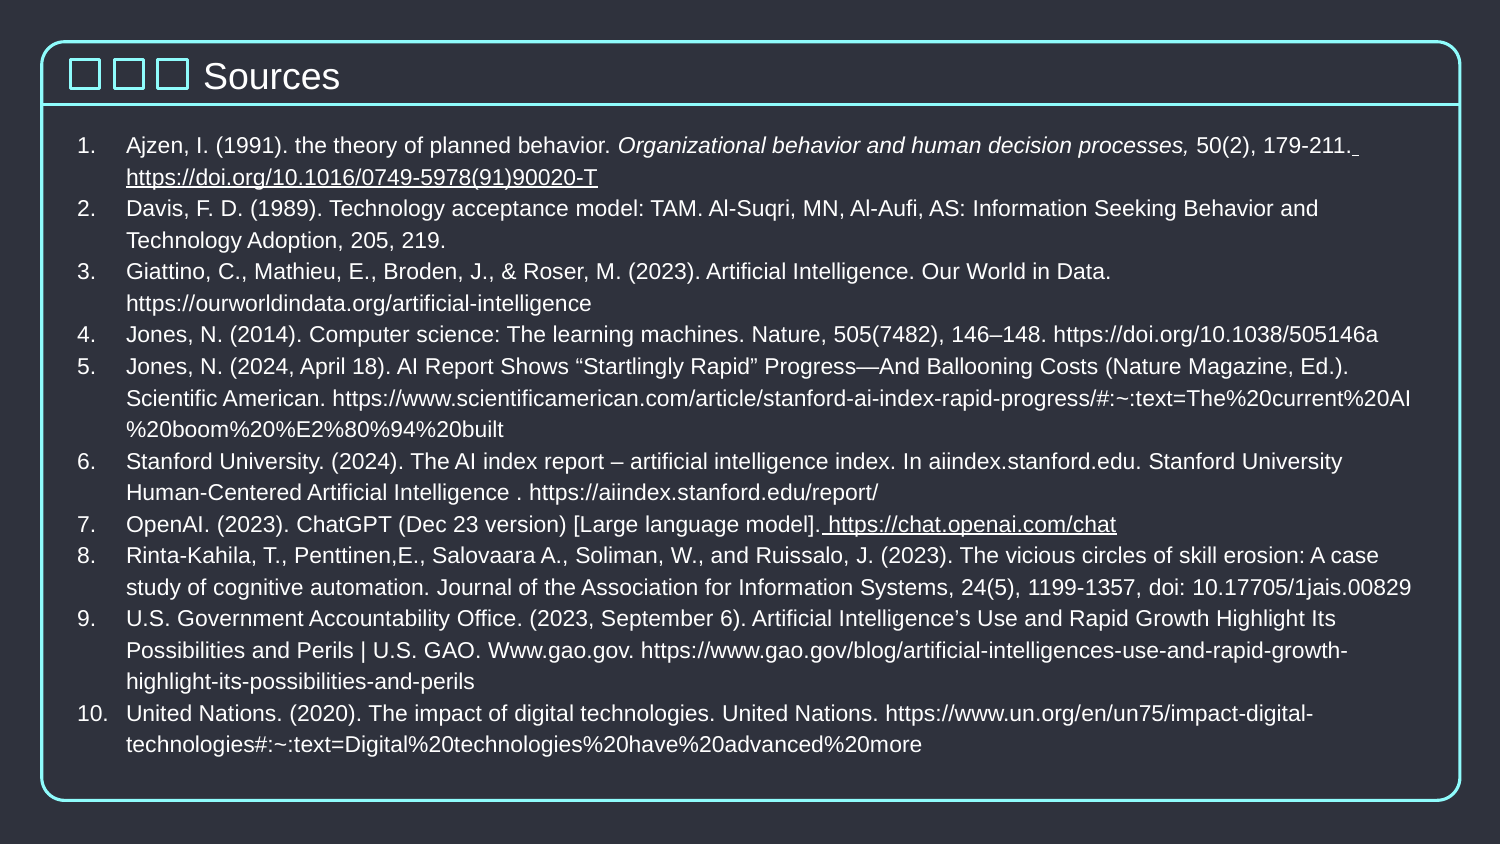

# Sources
Ajzen, I. (1991). the theory of planned behavior. Organizational behavior and human decision processes, 50(2), 179-211. https://doi.org/10.1016/0749-5978(91)90020-T
Davis, F. D. (1989). Technology acceptance model: TAM. Al-Suqri, MN, Al-Aufi, AS: Information Seeking Behavior and Technology Adoption, 205, 219.
Giattino, C., Mathieu, E., Broden, J., & Roser, M. (2023). Artificial Intelligence. Our World in Data. https://ourworldindata.org/artificial-intelligence
Jones, N. (2014). Computer science: The learning machines. Nature, 505(7482), 146–148. https://doi.org/10.1038/505146a
Jones, N. (2024, April 18). AI Report Shows “Startlingly Rapid” Progress—And Ballooning Costs (Nature Magazine, Ed.). Scientific American. https://www.scientificamerican.com/article/stanford-ai-index-rapid-progress/#:~:text=The%20current%20AI%20boom%20%E2%80%94%20built
Stanford University. (2024). The AI index report – artificial intelligence index. In aiindex.stanford.edu. Stanford University Human-Centered Artificial Intelligence . https://aiindex.stanford.edu/report/
OpenAI. (2023). ChatGPT (Dec 23 version) [Large language model]. https://chat.openai.com/chat
Rinta-Kahila, T., Penttinen,E., Salovaara A., Soliman, W., and Ruissalo, J. (2023). The vicious circles of skill erosion: A case study of cognitive automation. Journal of the Association for Information Systems, 24(5), 1199-1357, doi: 10.17705/1jais.00829
U.S. Government Accountability Office. (2023, September 6). Artificial Intelligence’s Use and Rapid Growth Highlight Its Possibilities and Perils | U.S. GAO. Www.gao.gov. https://www.gao.gov/blog/artificial-intelligences-use-and-rapid-growth-highlight-its-possibilities-and-perils
United Nations. (2020). The impact of digital technologies. United Nations. https://www.un.org/en/un75/impact-digital-technologies#:~:text=Digital%20technologies%20have%20advanced%20more